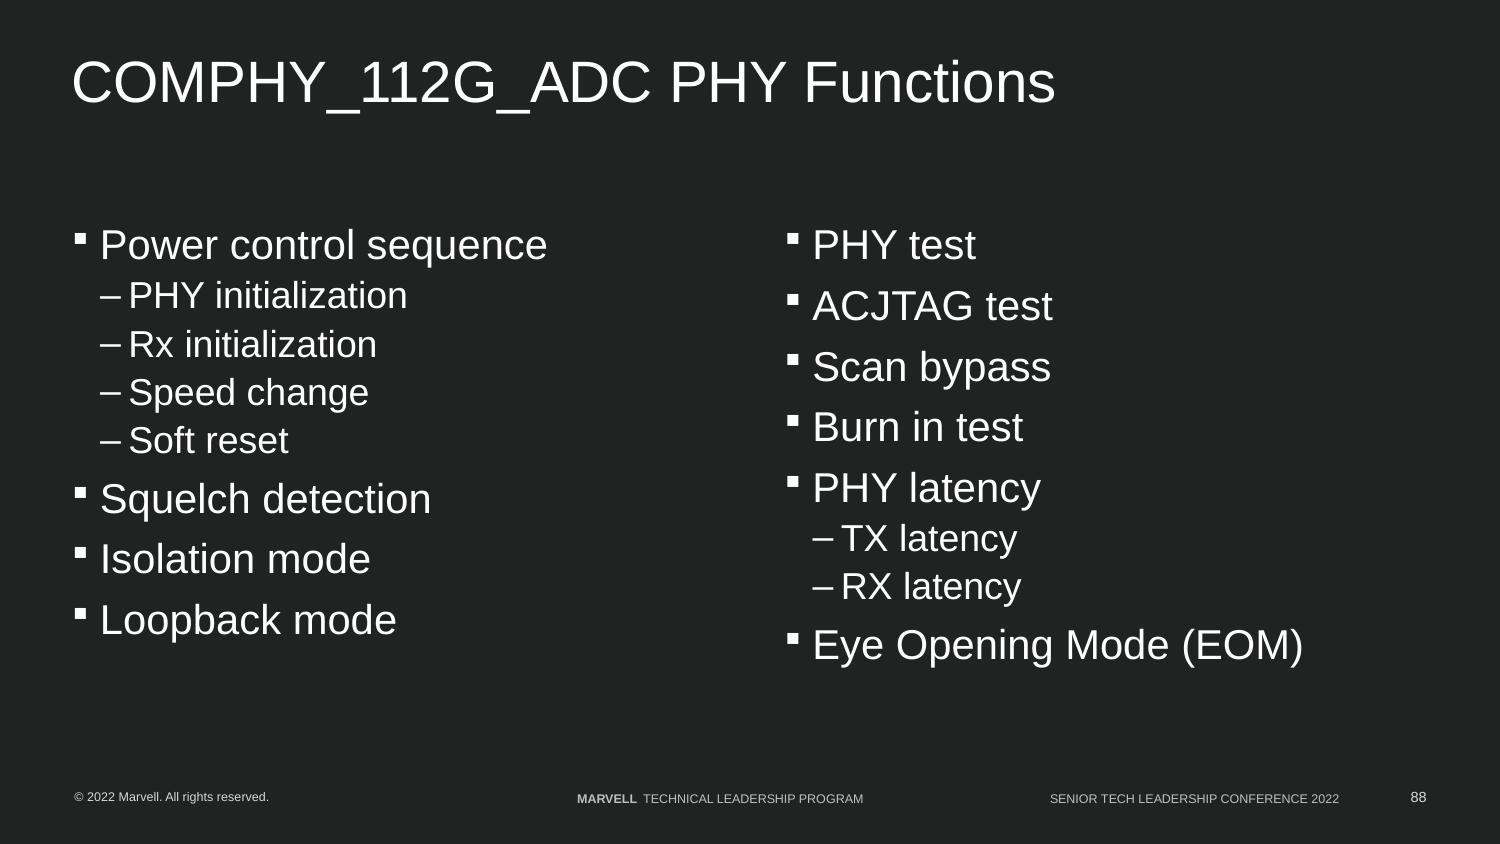

# COMPHY_112G_ADC PHY Functions
Power control sequence
PHY initialization
Rx initialization
Speed change
Soft reset
Squelch detection
Isolation mode
Loopback mode

PHY test
ACJTAG test
Scan bypass
Burn in test
PHY latency
TX latency
RX latency
Eye Opening Mode (EOM)